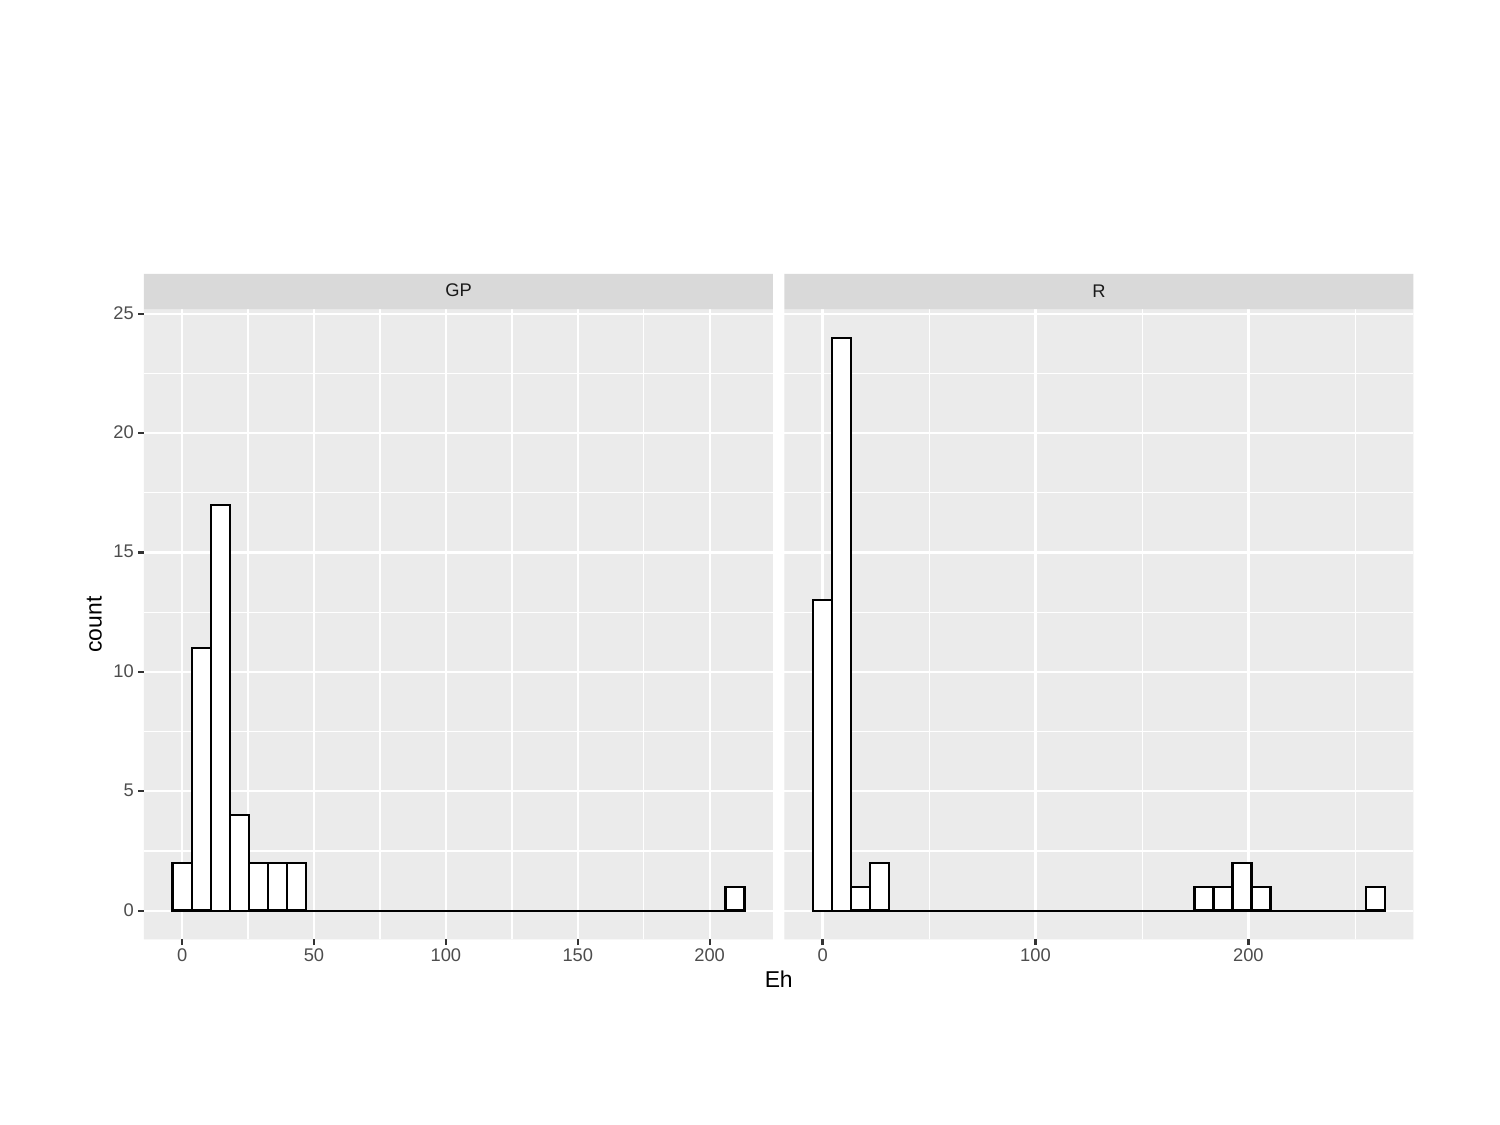

GP
R
25

20

15

count

10

5

0

0
50
100
150
200
0
100
200
Eh